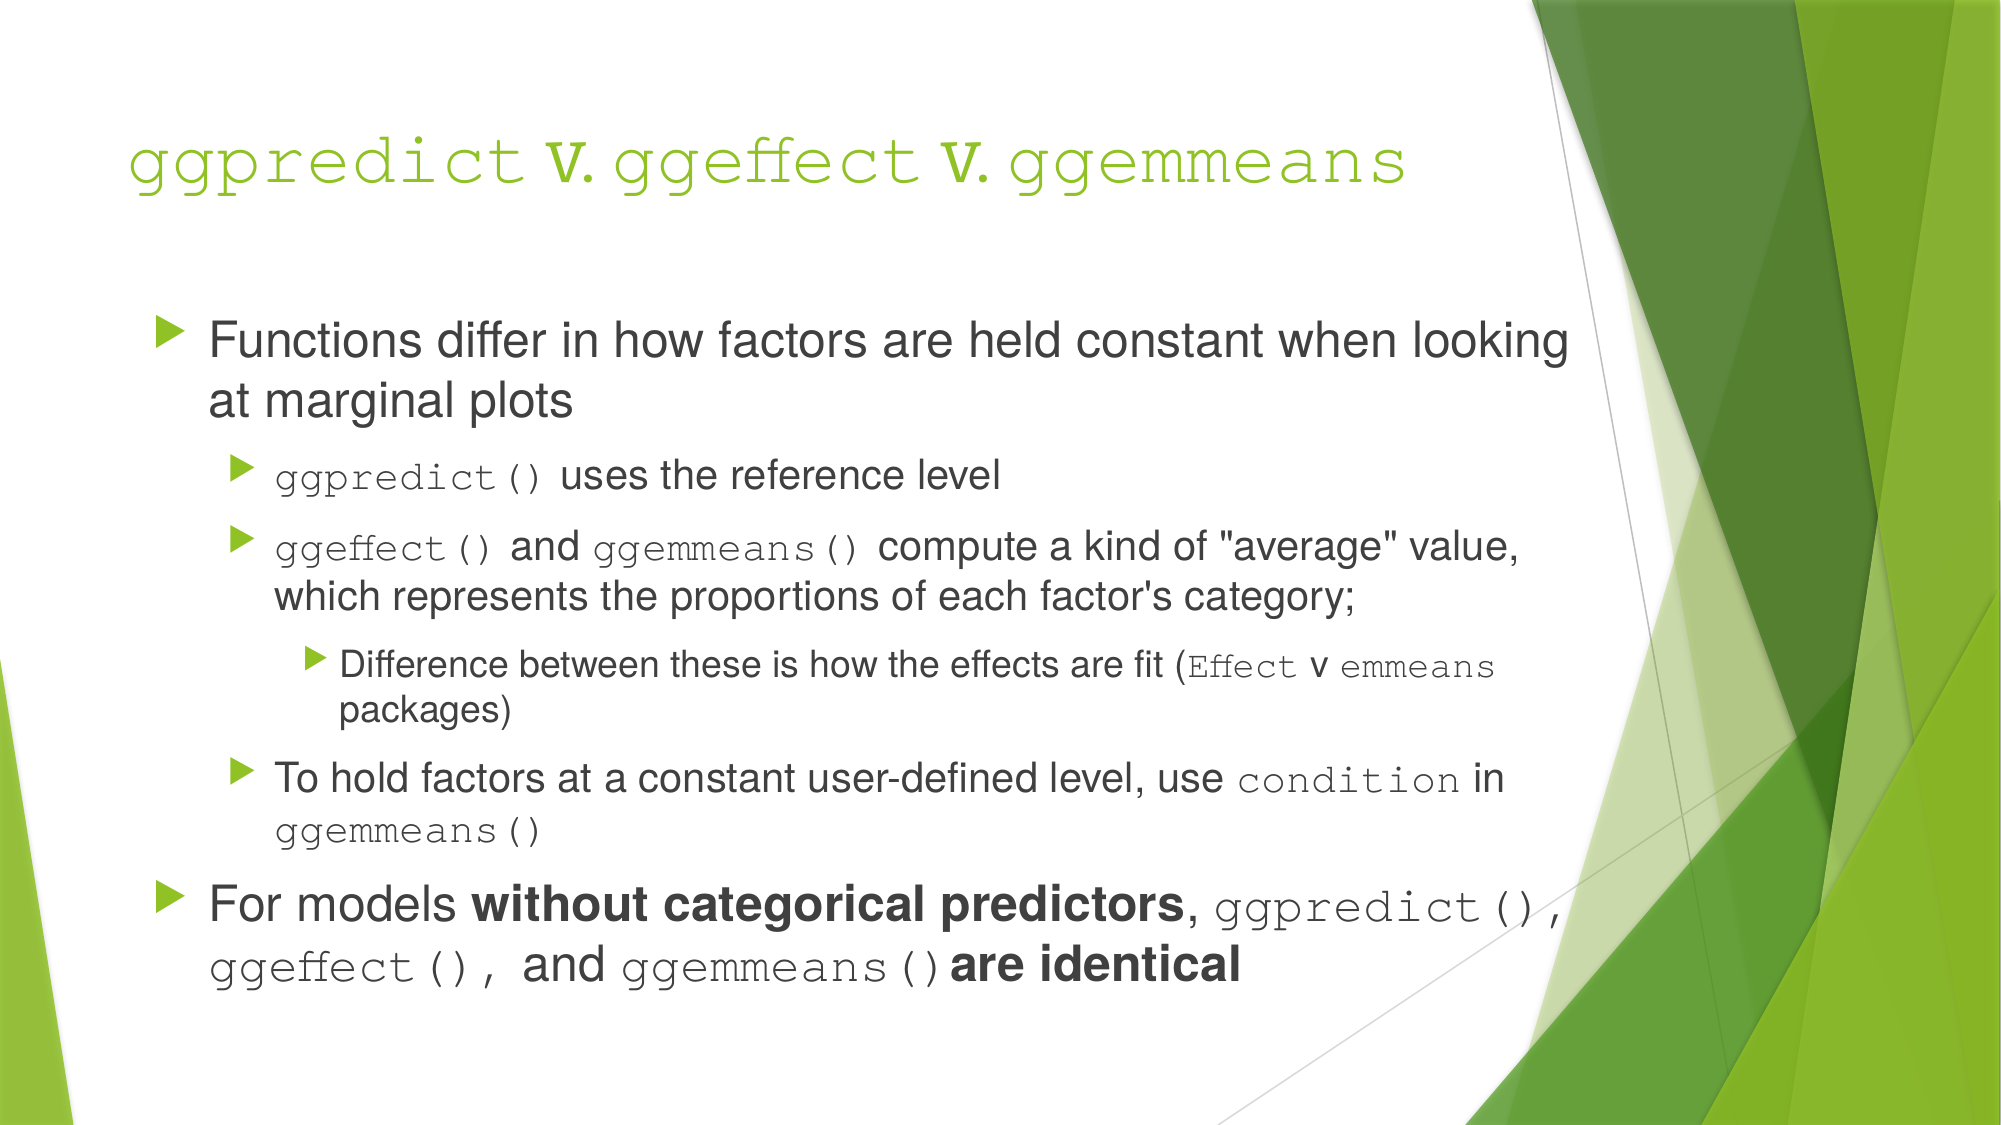

# ggpredict v. ggeffect v. ggemmeans
Functions differ in how factors are held constant when looking at marginal plots
ggpredict() uses the reference level
ggeffect() and ggemmeans() compute a kind of "average" value, which represents the proportions of each factor's category;
Difference between these is how the effects are fit (Effect v emmeans packages)
To hold factors at a constant user-defined level, use condition in ggemmeans()
For models without categorical predictors, ggpredict(), ggeffect(), and ggemmeans()are identical